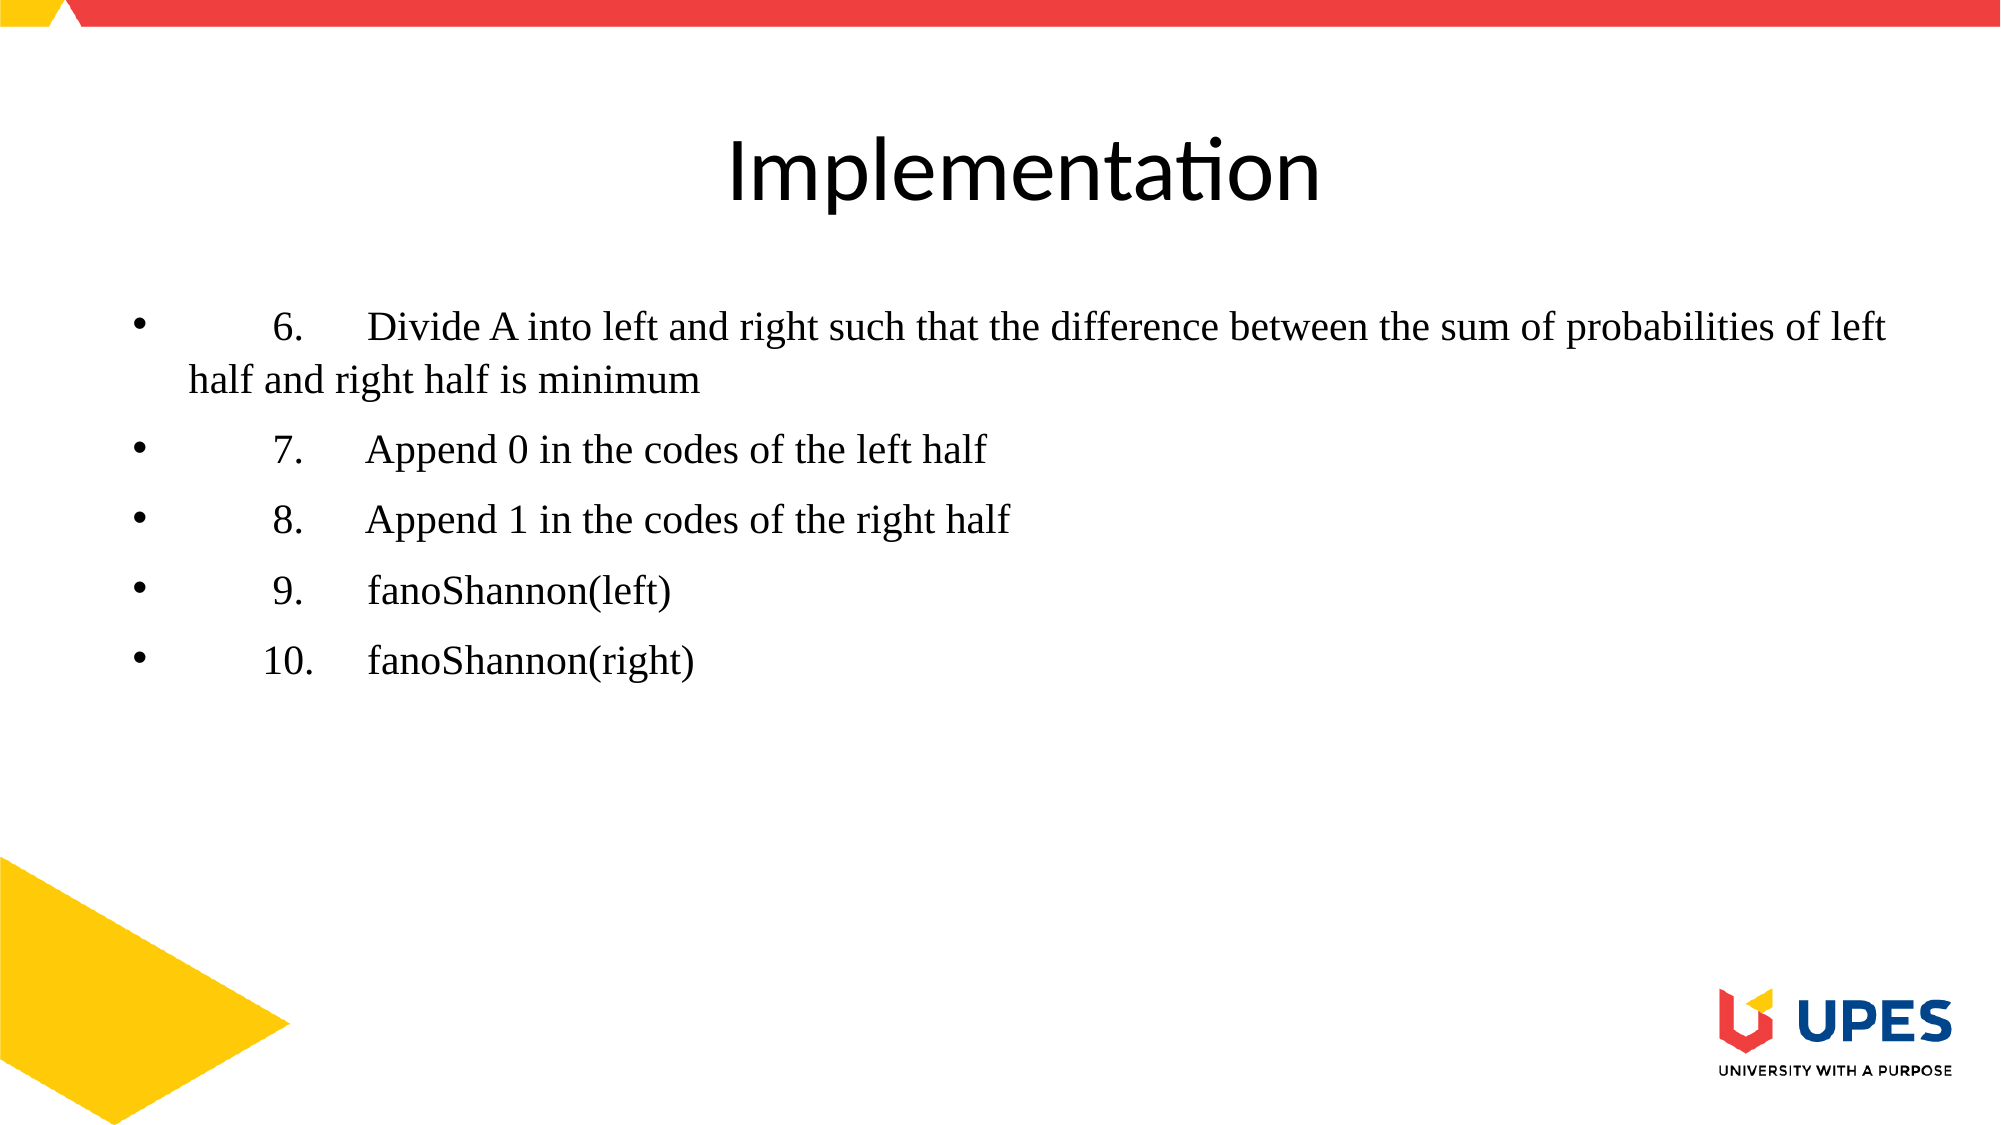

# Implementation
        6.      Divide A into left and right such that the difference between the sum of probabilities of left half and right half is minimum
        7.      Append 0 in the codes of the left half
        8.      Append 1 in the codes of the right half
        9.      fanoShannon(left)
       10.     fanoShannon(right)